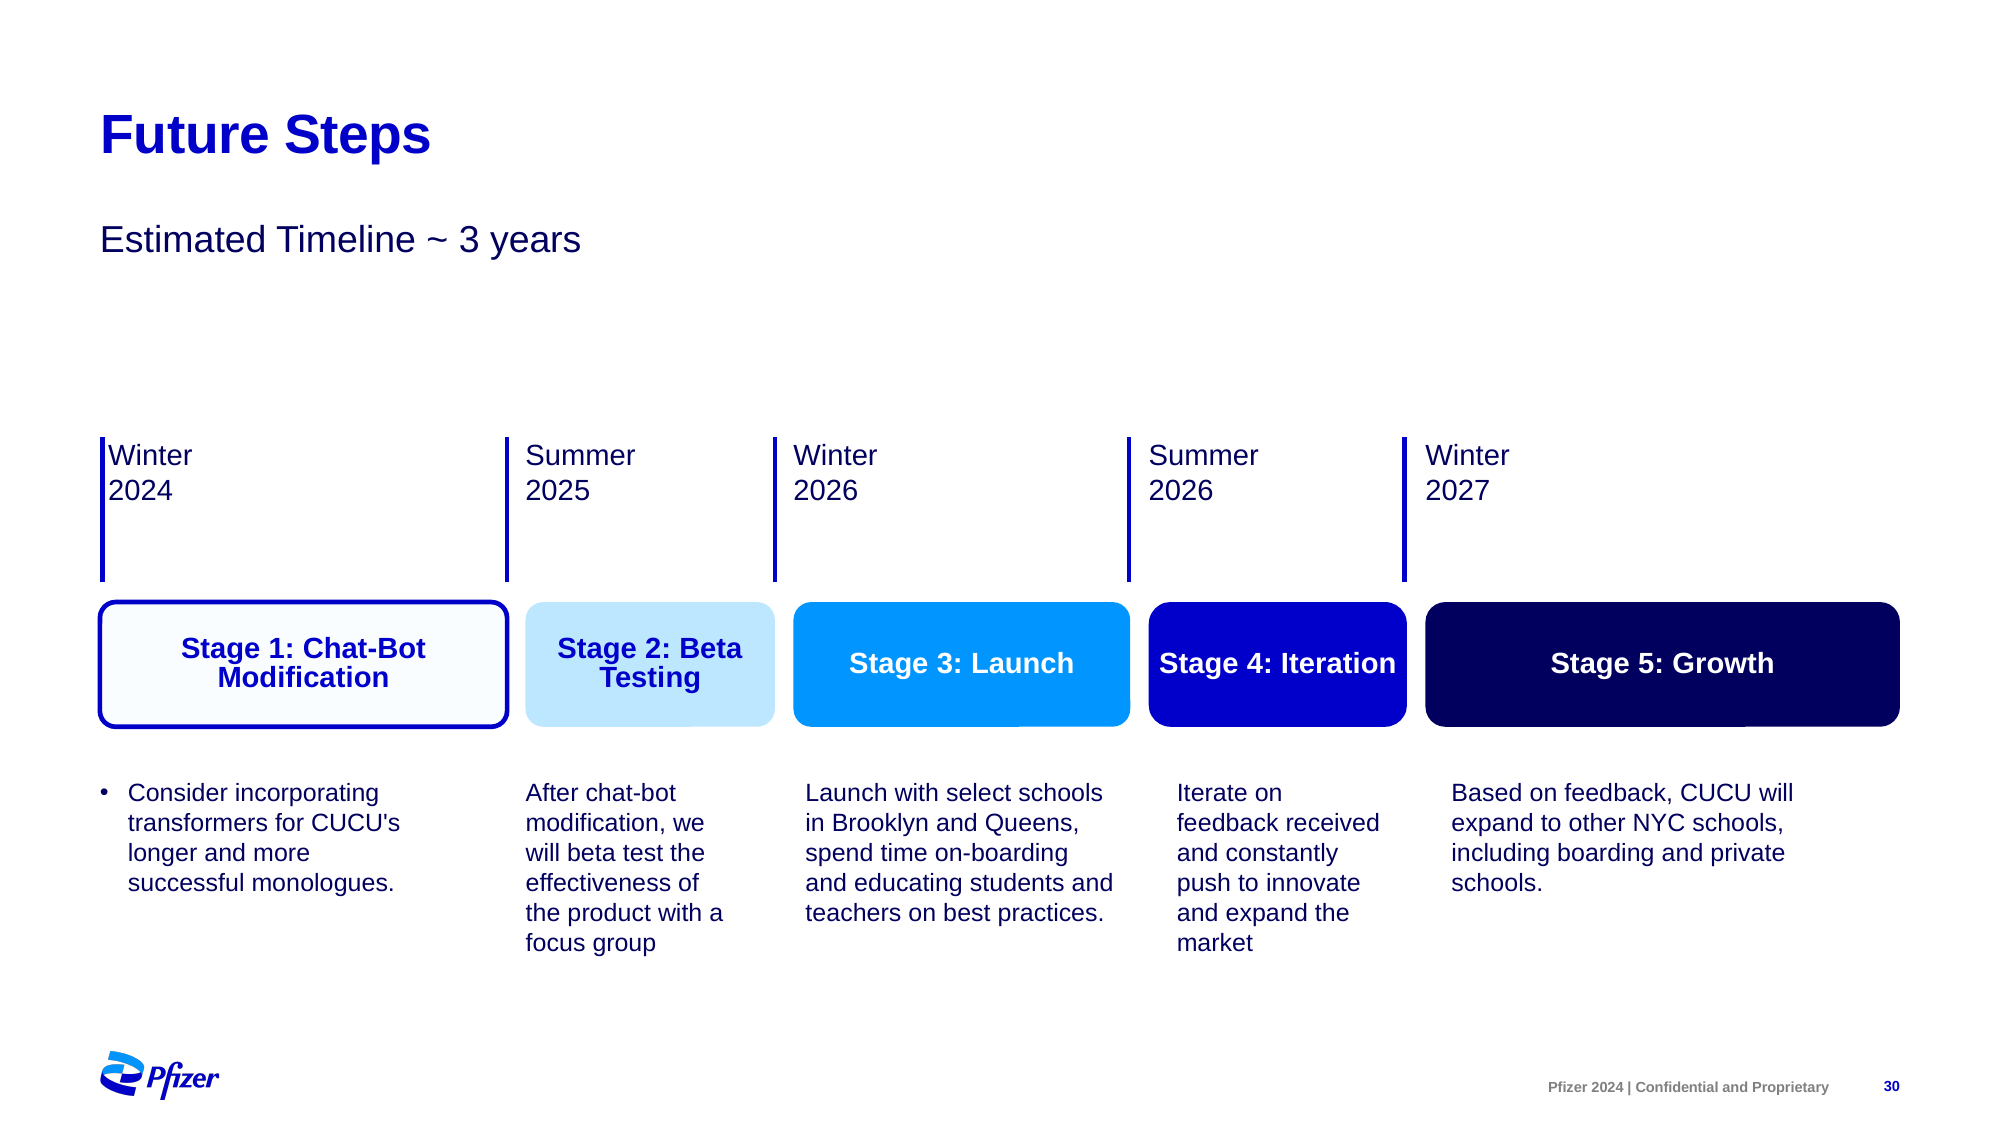

Future Steps
Estimated Timeline ~ 3 years
Winter
2024
Summer
2025
Winter
2026
Summer
2026
Winter
2027
Stage 1: Chat-Bot Modification
Stage 2: Beta Testing
Stage 3: Launch
Stage 4: Iteration
Stage 5: Growth
Consider incorporating transformers for CUCU's longer and more successful monologues.
After chat-bot modification, we will beta test the effectiveness of the product with a focus group
Launch with select schools in Brooklyn and Queens, spend time on-boarding and educating students and teachers on best practices.
Iterate on feedback received and constantly push to innovate and expand the market
Based on feedback, CUCU will expand to other NYC schools, including boarding and private schools.
30